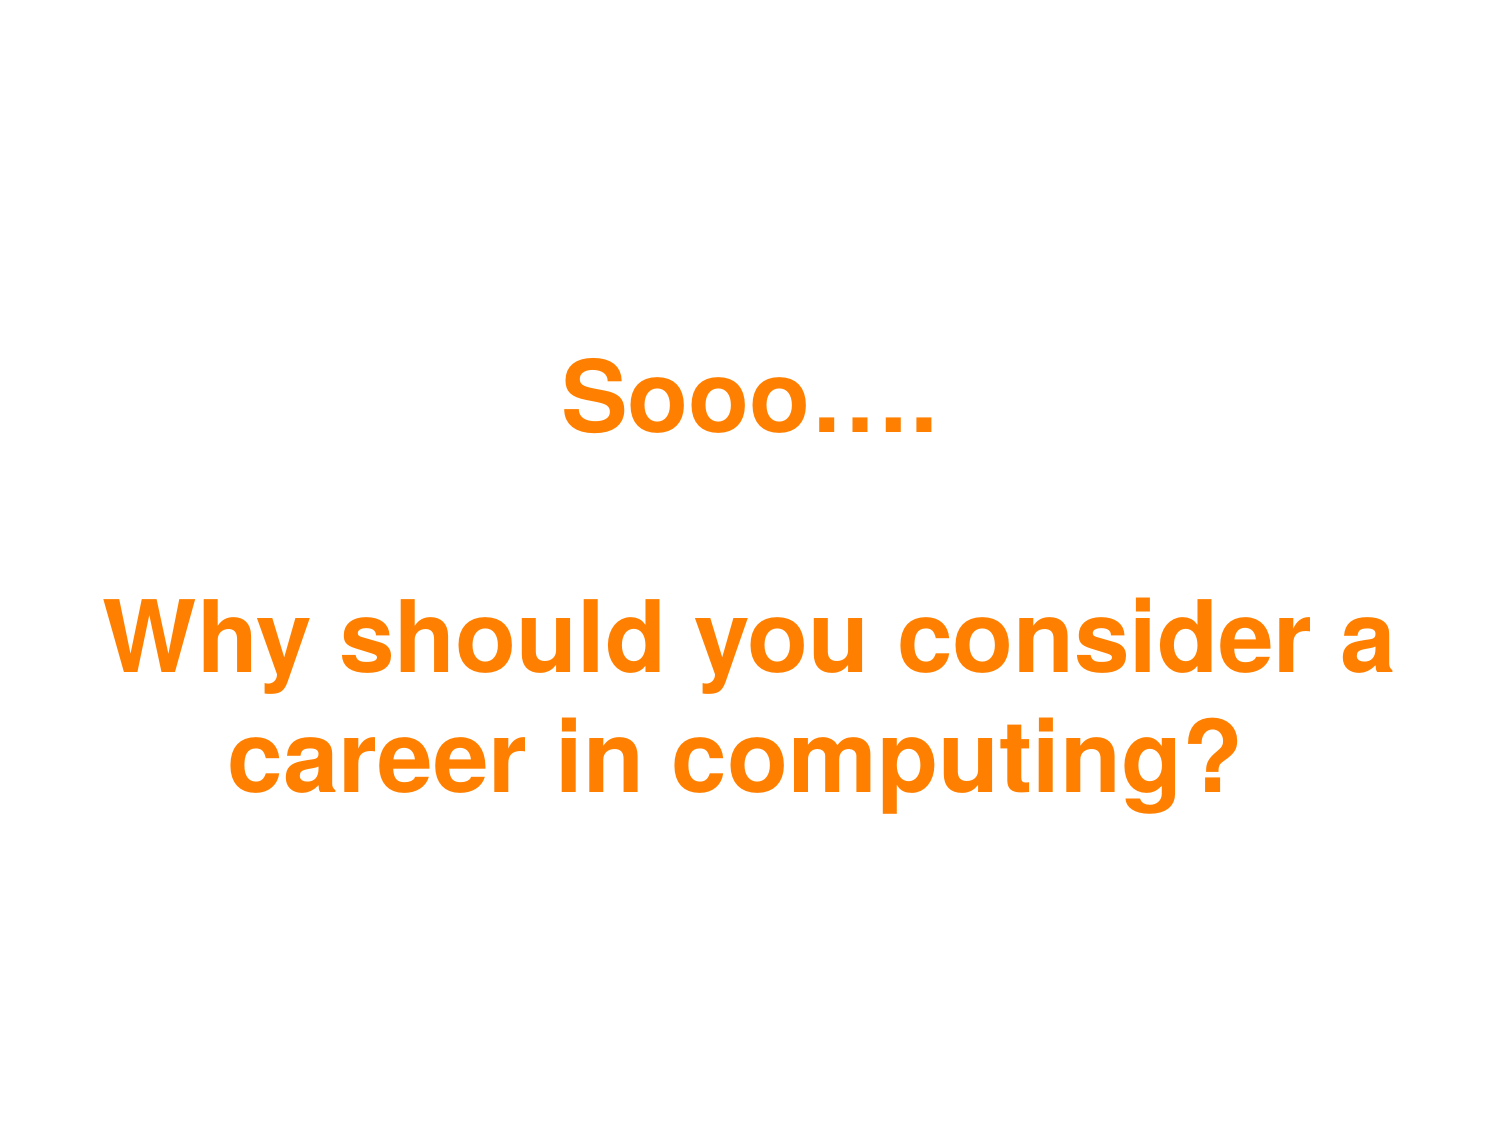

Sooo….
Why should you consider a career in computing?